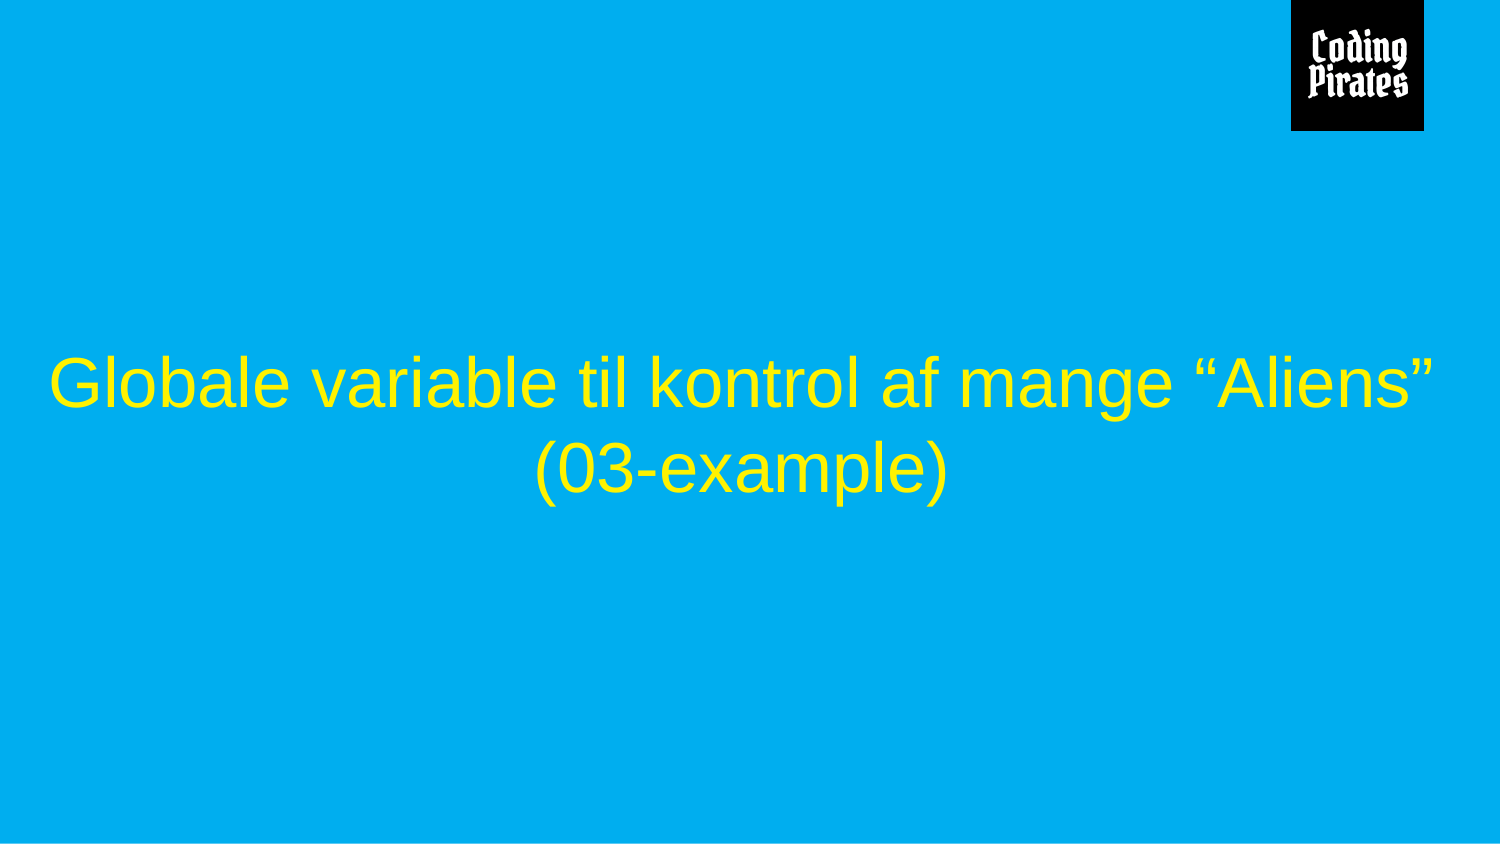

# Globale variable til kontrol af mange “Aliens”
(03-example)